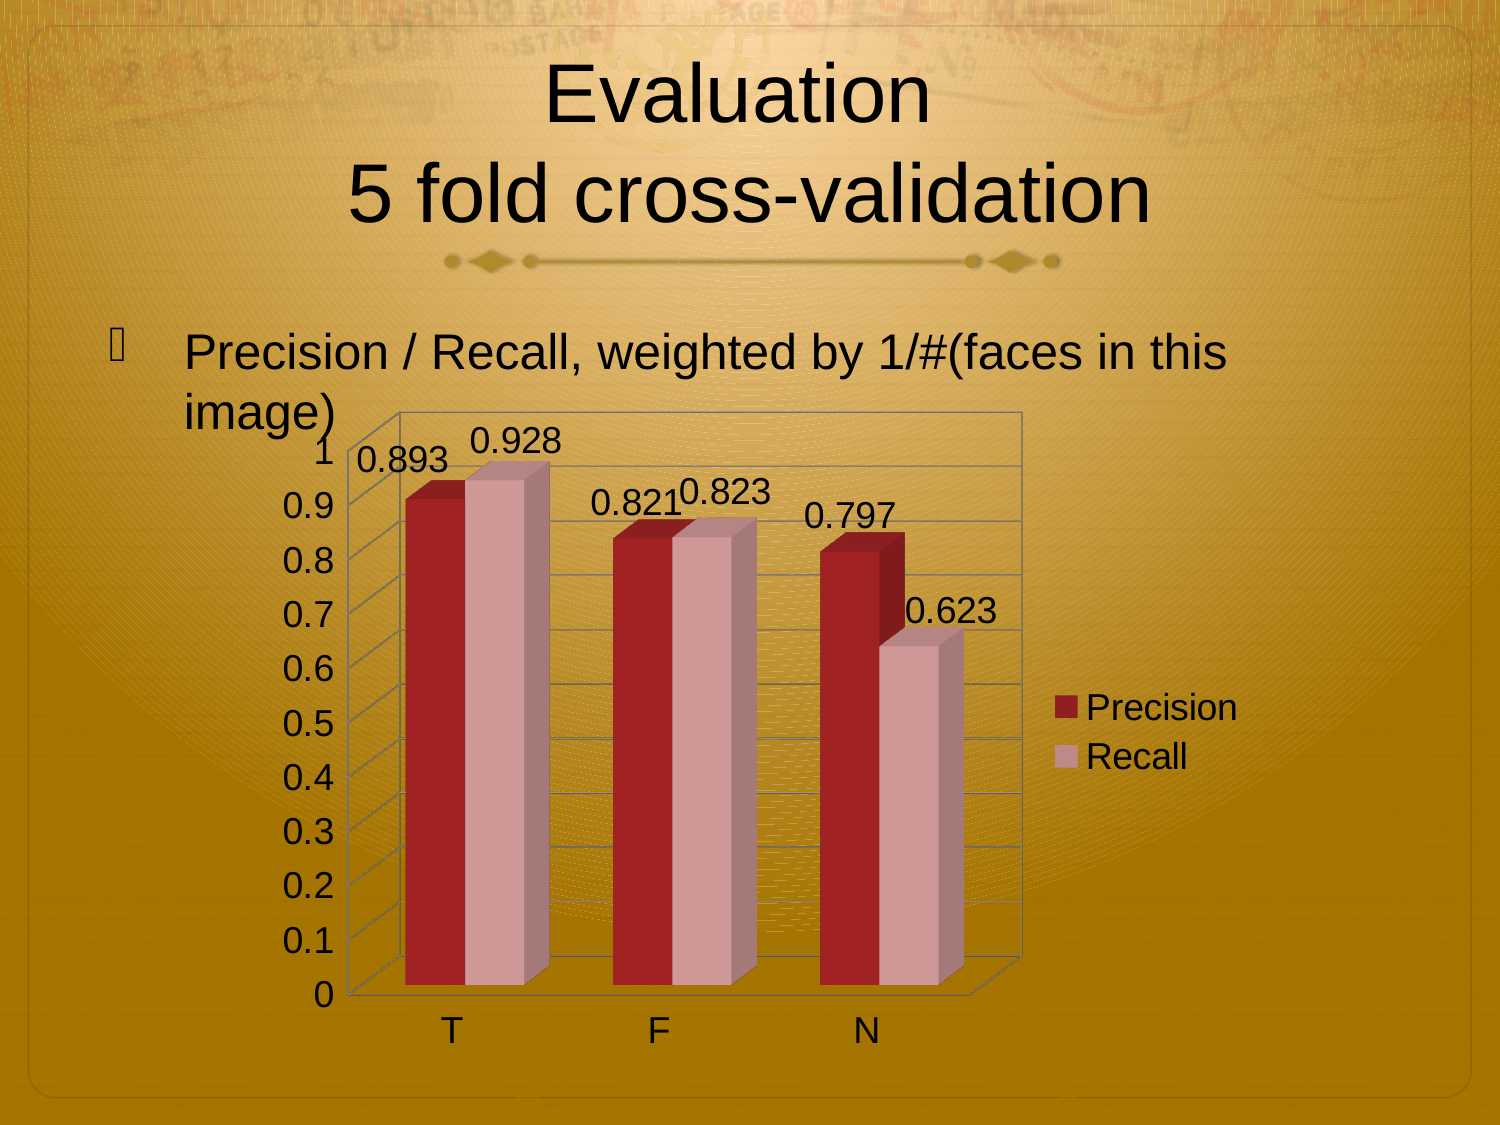

# Evaluation 5 fold cross-validation
Precision / Recall, weighted by 1/#(faces in this image)

[unsupported chart]